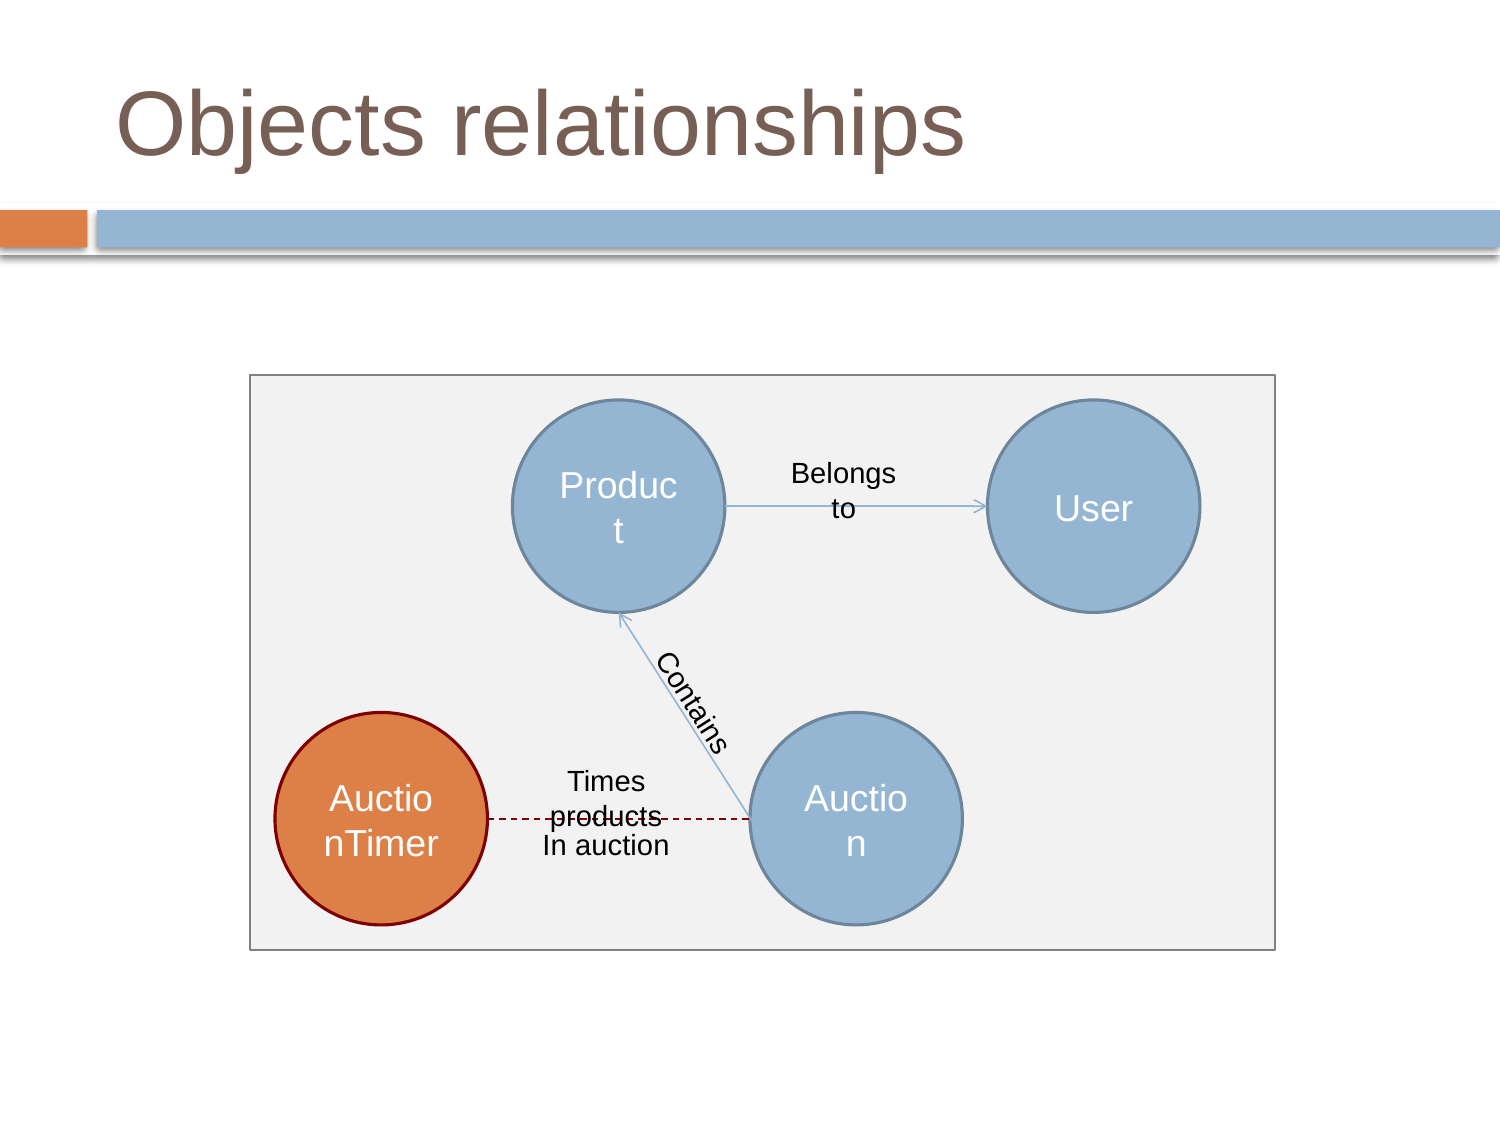

# Objects relationships

Product
User
Belongs to
Contains
AuctionTimer
Auction
Times products
In auction